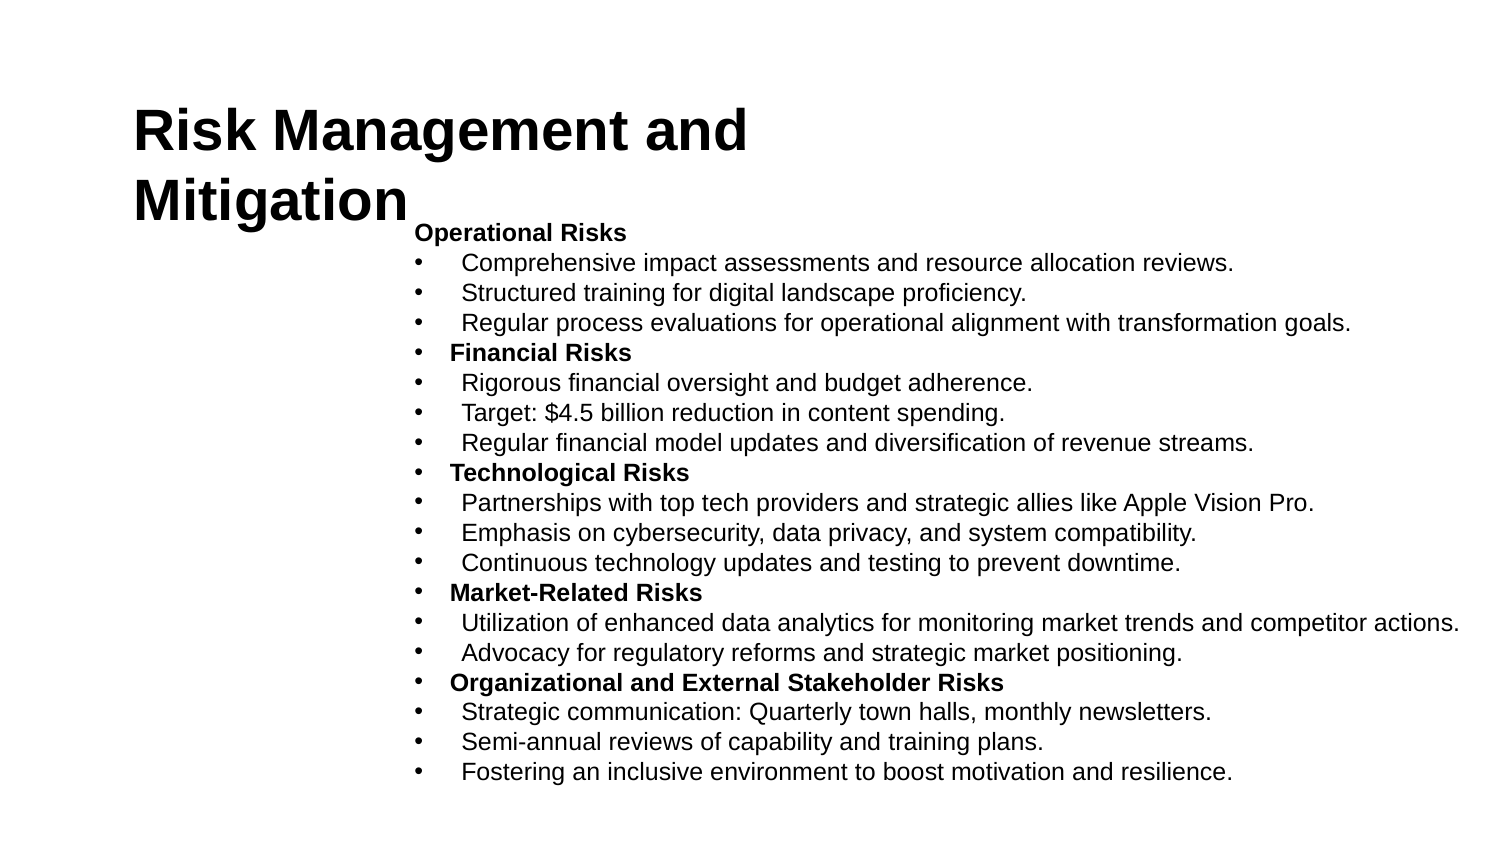

# Risk Management and Mitigation
Operational Risks
Comprehensive impact assessments and resource allocation reviews.
Structured training for digital landscape proficiency.
Regular process evaluations for operational alignment with transformation goals.
Financial Risks
Rigorous financial oversight and budget adherence.
Target: $4.5 billion reduction in content spending.
Regular financial model updates and diversification of revenue streams.
Technological Risks
Partnerships with top tech providers and strategic allies like Apple Vision Pro.
Emphasis on cybersecurity, data privacy, and system compatibility.
Continuous technology updates and testing to prevent downtime.
Market-Related Risks
Utilization of enhanced data analytics for monitoring market trends and competitor actions.
Advocacy for regulatory reforms and strategic market positioning.
Organizational and External Stakeholder Risks
Strategic communication: Quarterly town halls, monthly newsletters.
Semi-annual reviews of capability and training plans.
Fostering an inclusive environment to boost motivation and resilience.